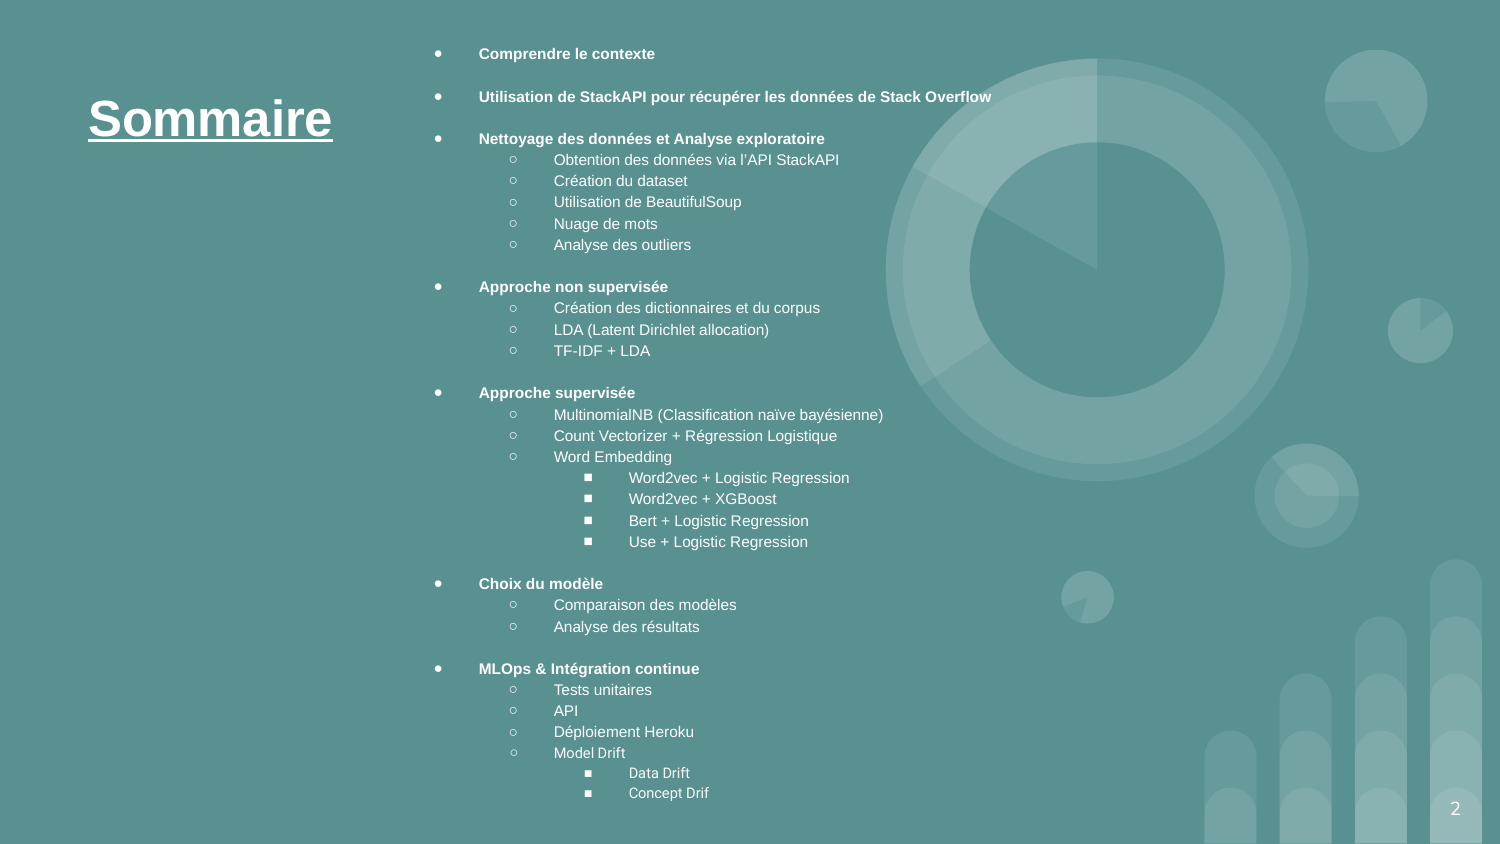

Comprendre le contexte

Utilisation de StackAPI pour récupérer les données de Stack Overflow

Nettoyage des données et Analyse exploratoire
Obtention des données via l’API StackAPI
Création du dataset
Utilisation de BeautifulSoup
Nuage de mots
Analyse des outliers

Approche non supervisée
Création des dictionnaires et du corpus
LDA (Latent Dirichlet allocation)
TF-IDF + LDA

Approche supervisée
MultinomialNB (Classification naïve bayésienne)
Count Vectorizer + Régression Logistique
Word Embedding
Word2vec + Logistic Regression
Word2vec + XGBoost
Bert + Logistic Regression
Use + Logistic Regression

Choix du modèle
Comparaison des modèles
Analyse des résultats

MLOps & Intégration continue
Tests unitaires
API
Déploiement Heroku
Model Drift
Data Drift
Concept Drif

# Sommaire
2